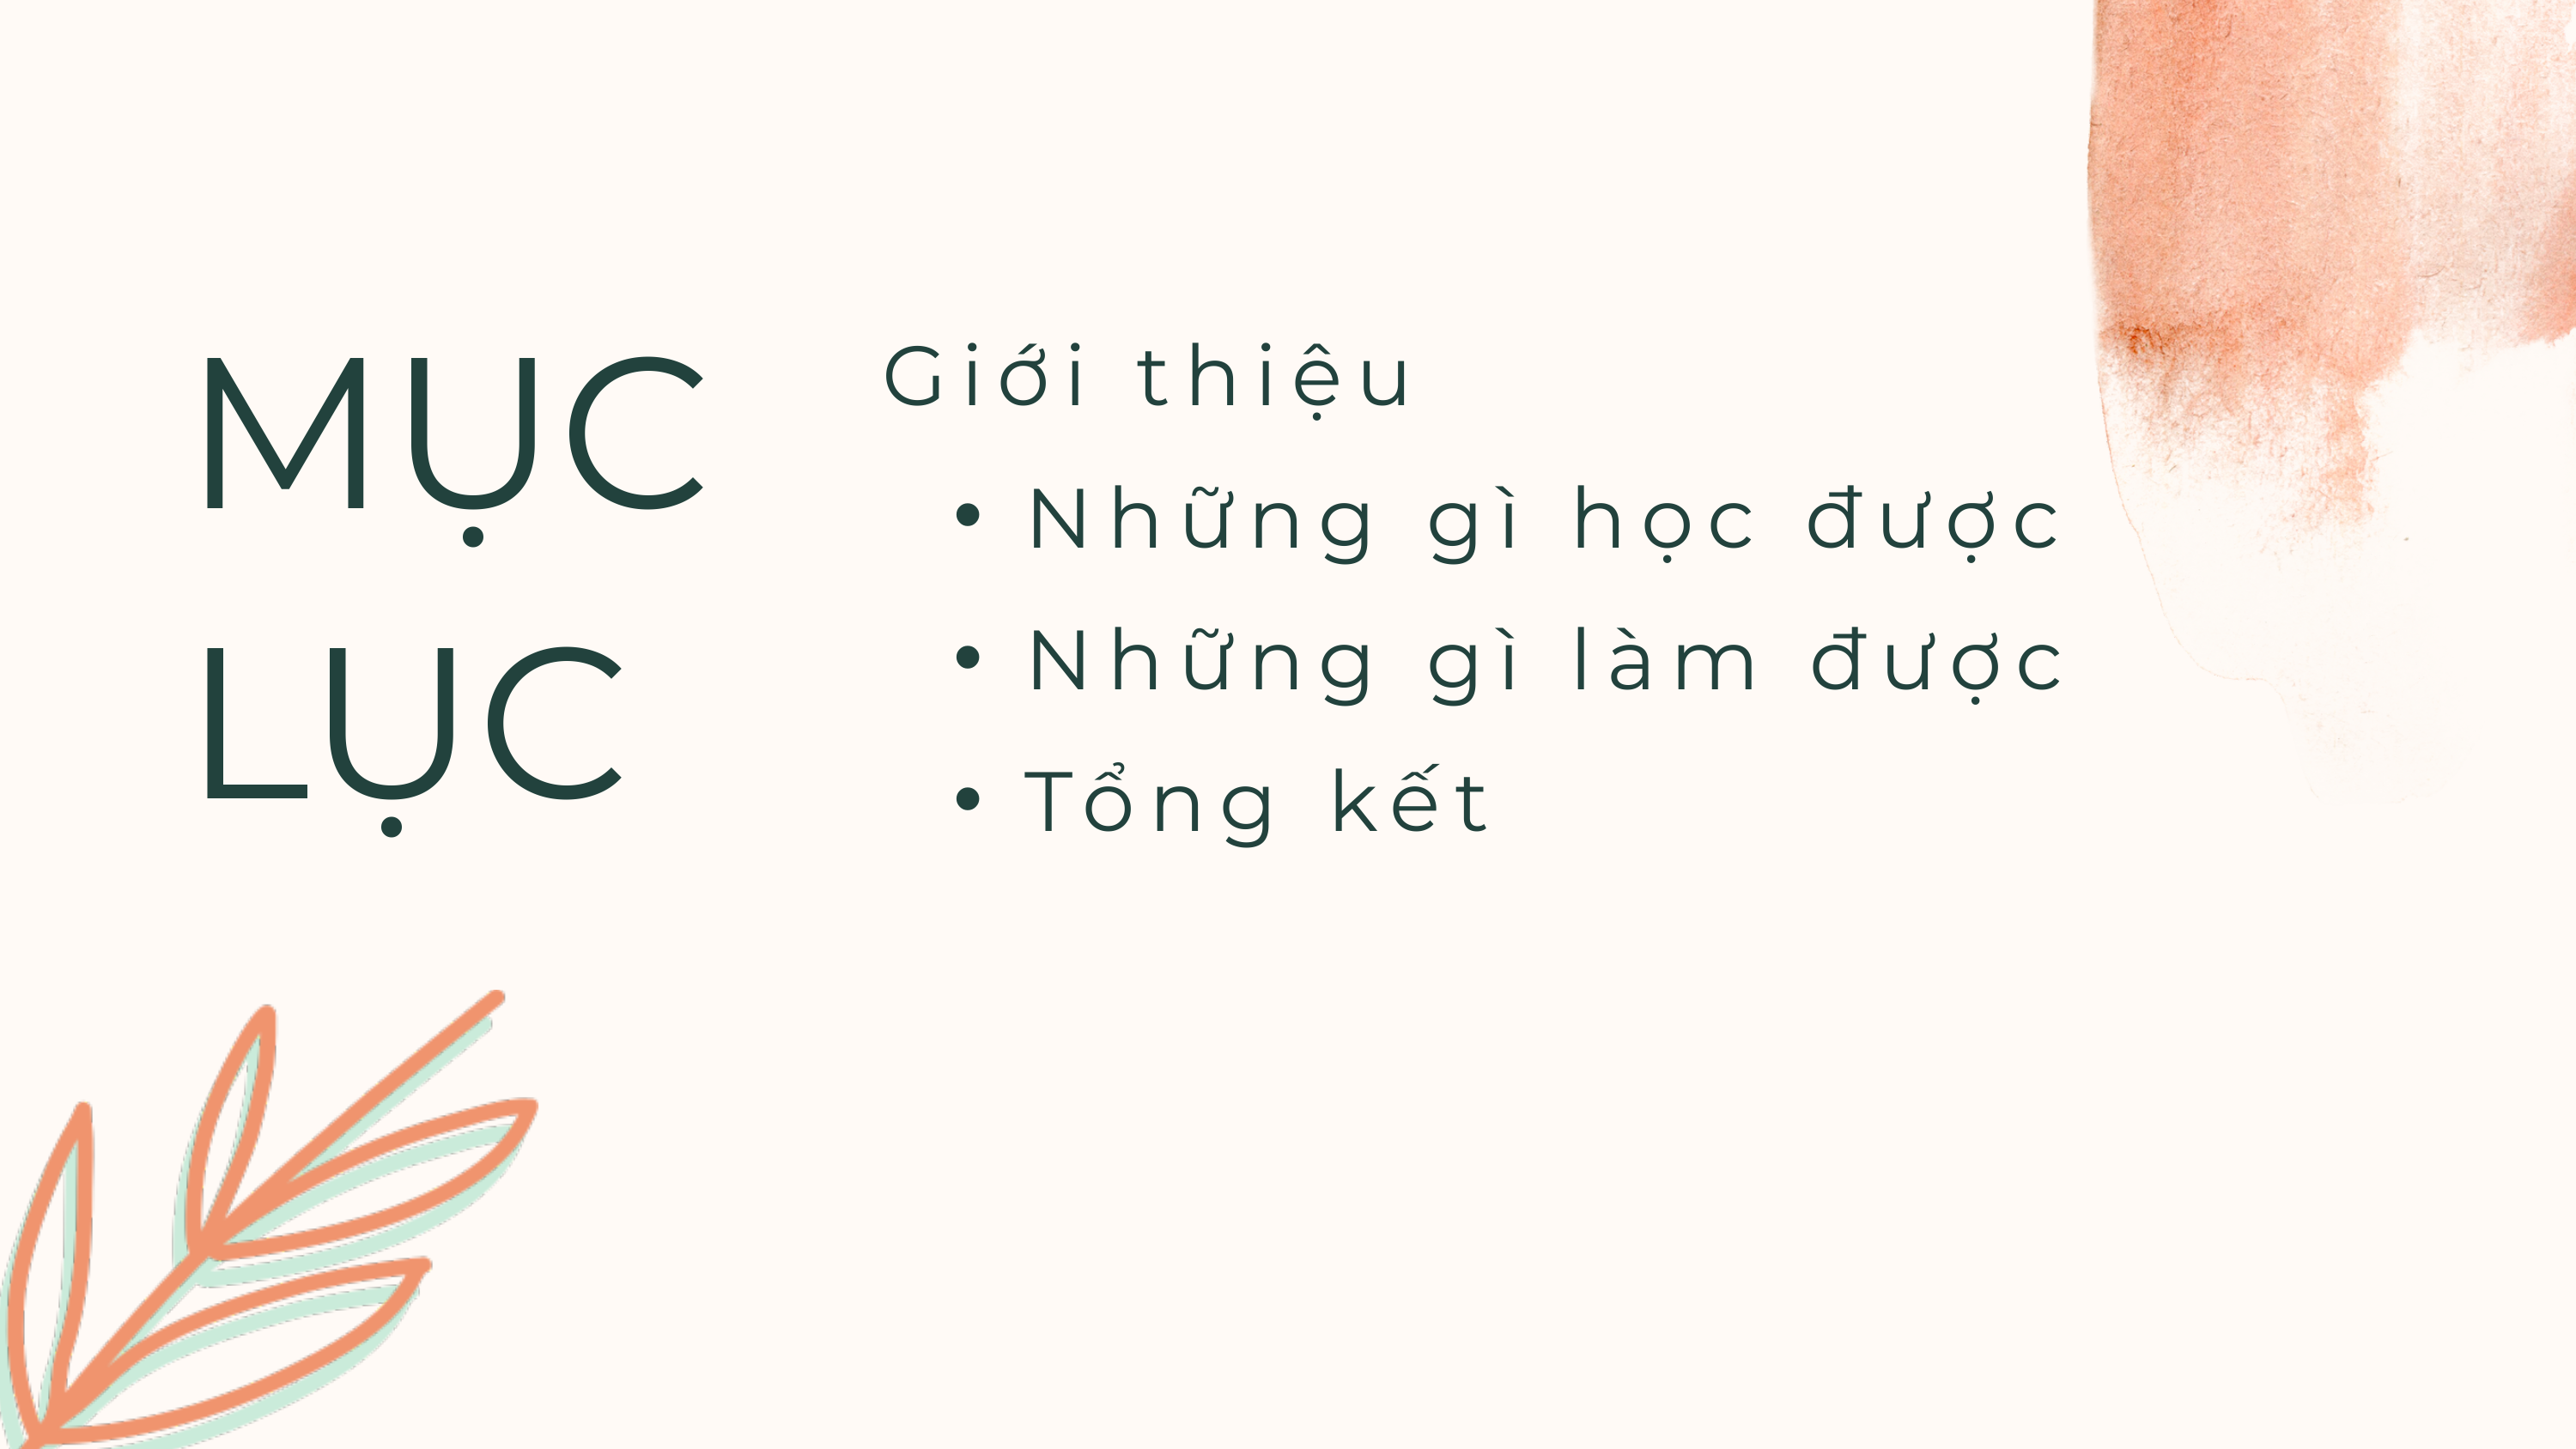

MỤC LỤC
Giới thiệu
Những gì học được
Những gì làm được
Tổng kết